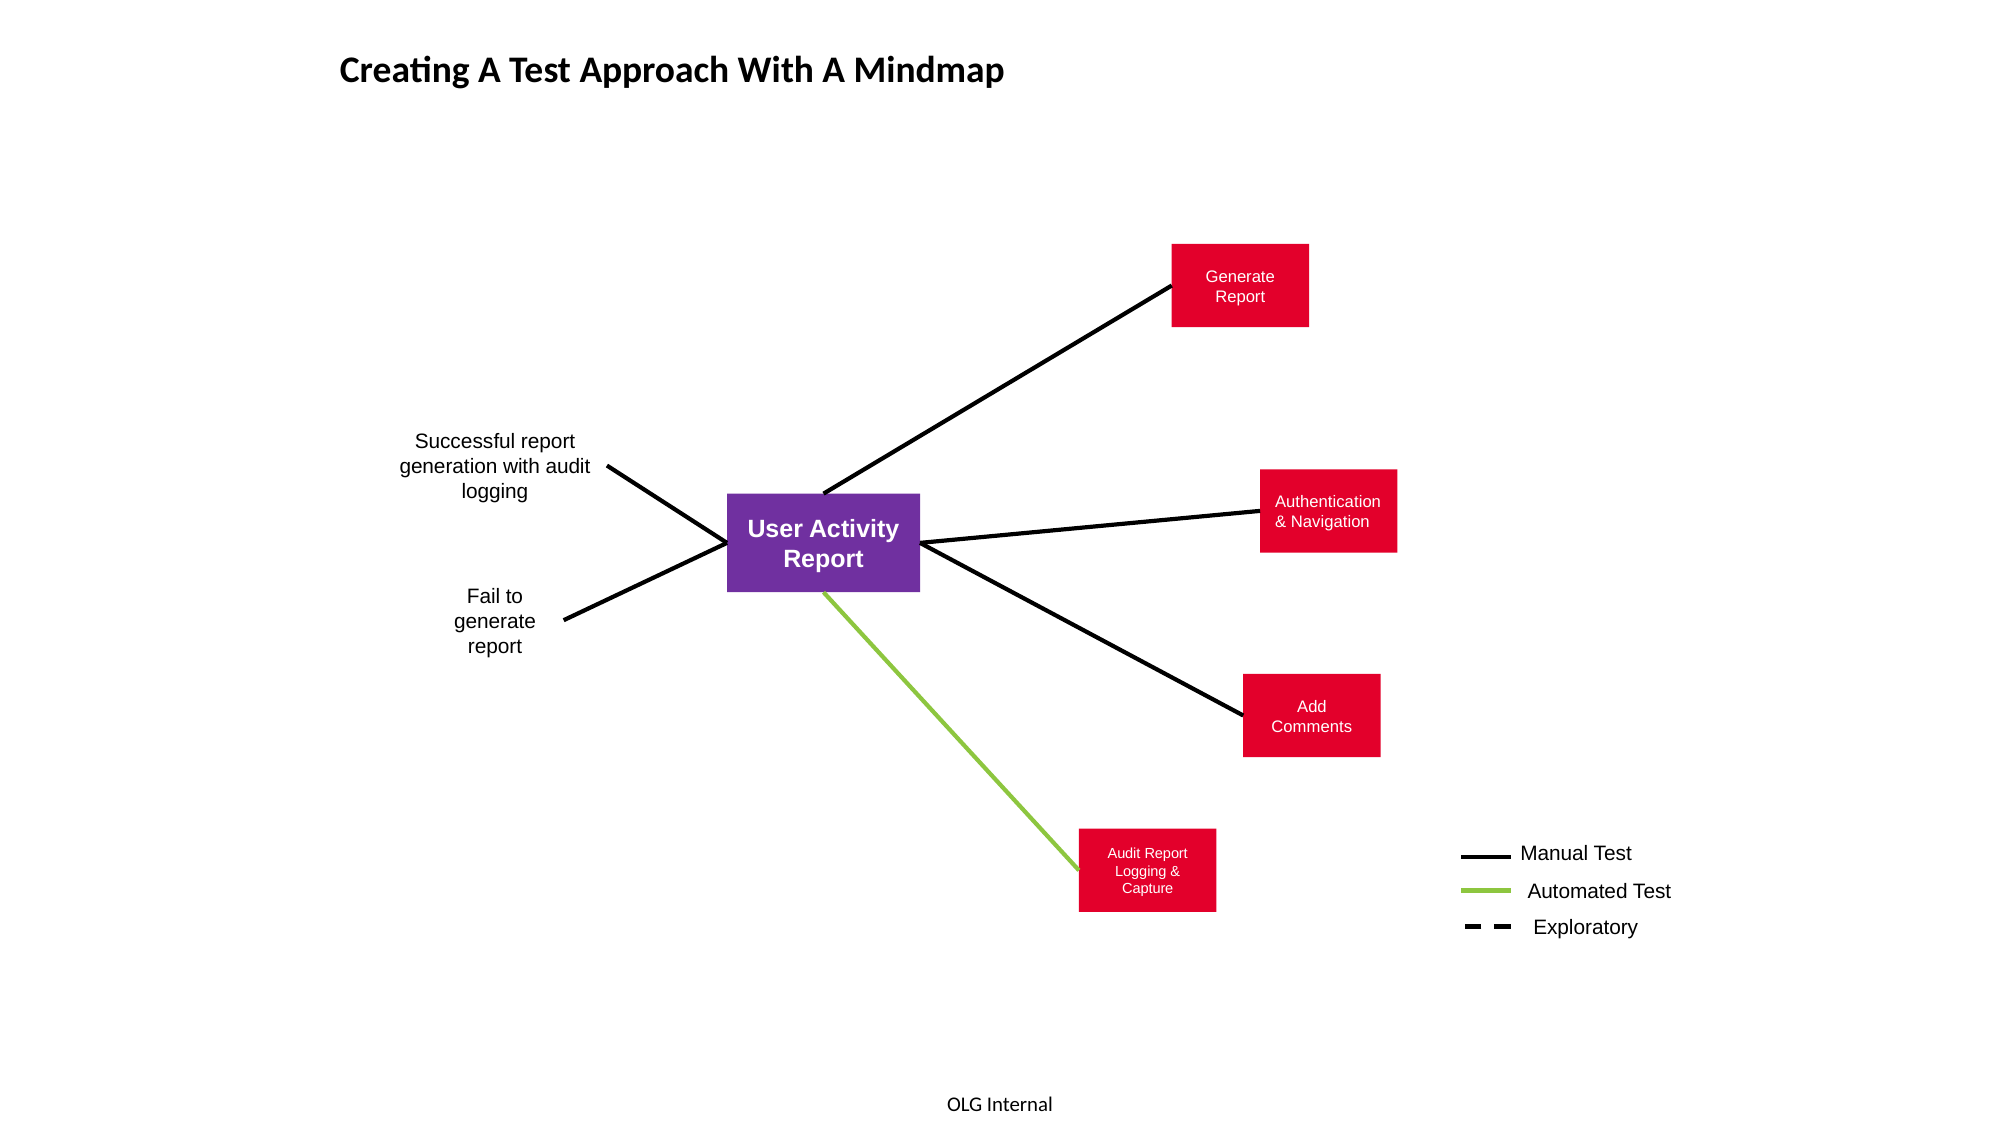

# Creating A Test Approach With A Mindmap
Generate Report
Successful report generation with audit logging
Authentication & Navigation
User Activity Report
Fail to generate report
Add Comments
Audit Report Logging & Capture
Manual Test
Automated Test
Exploratory